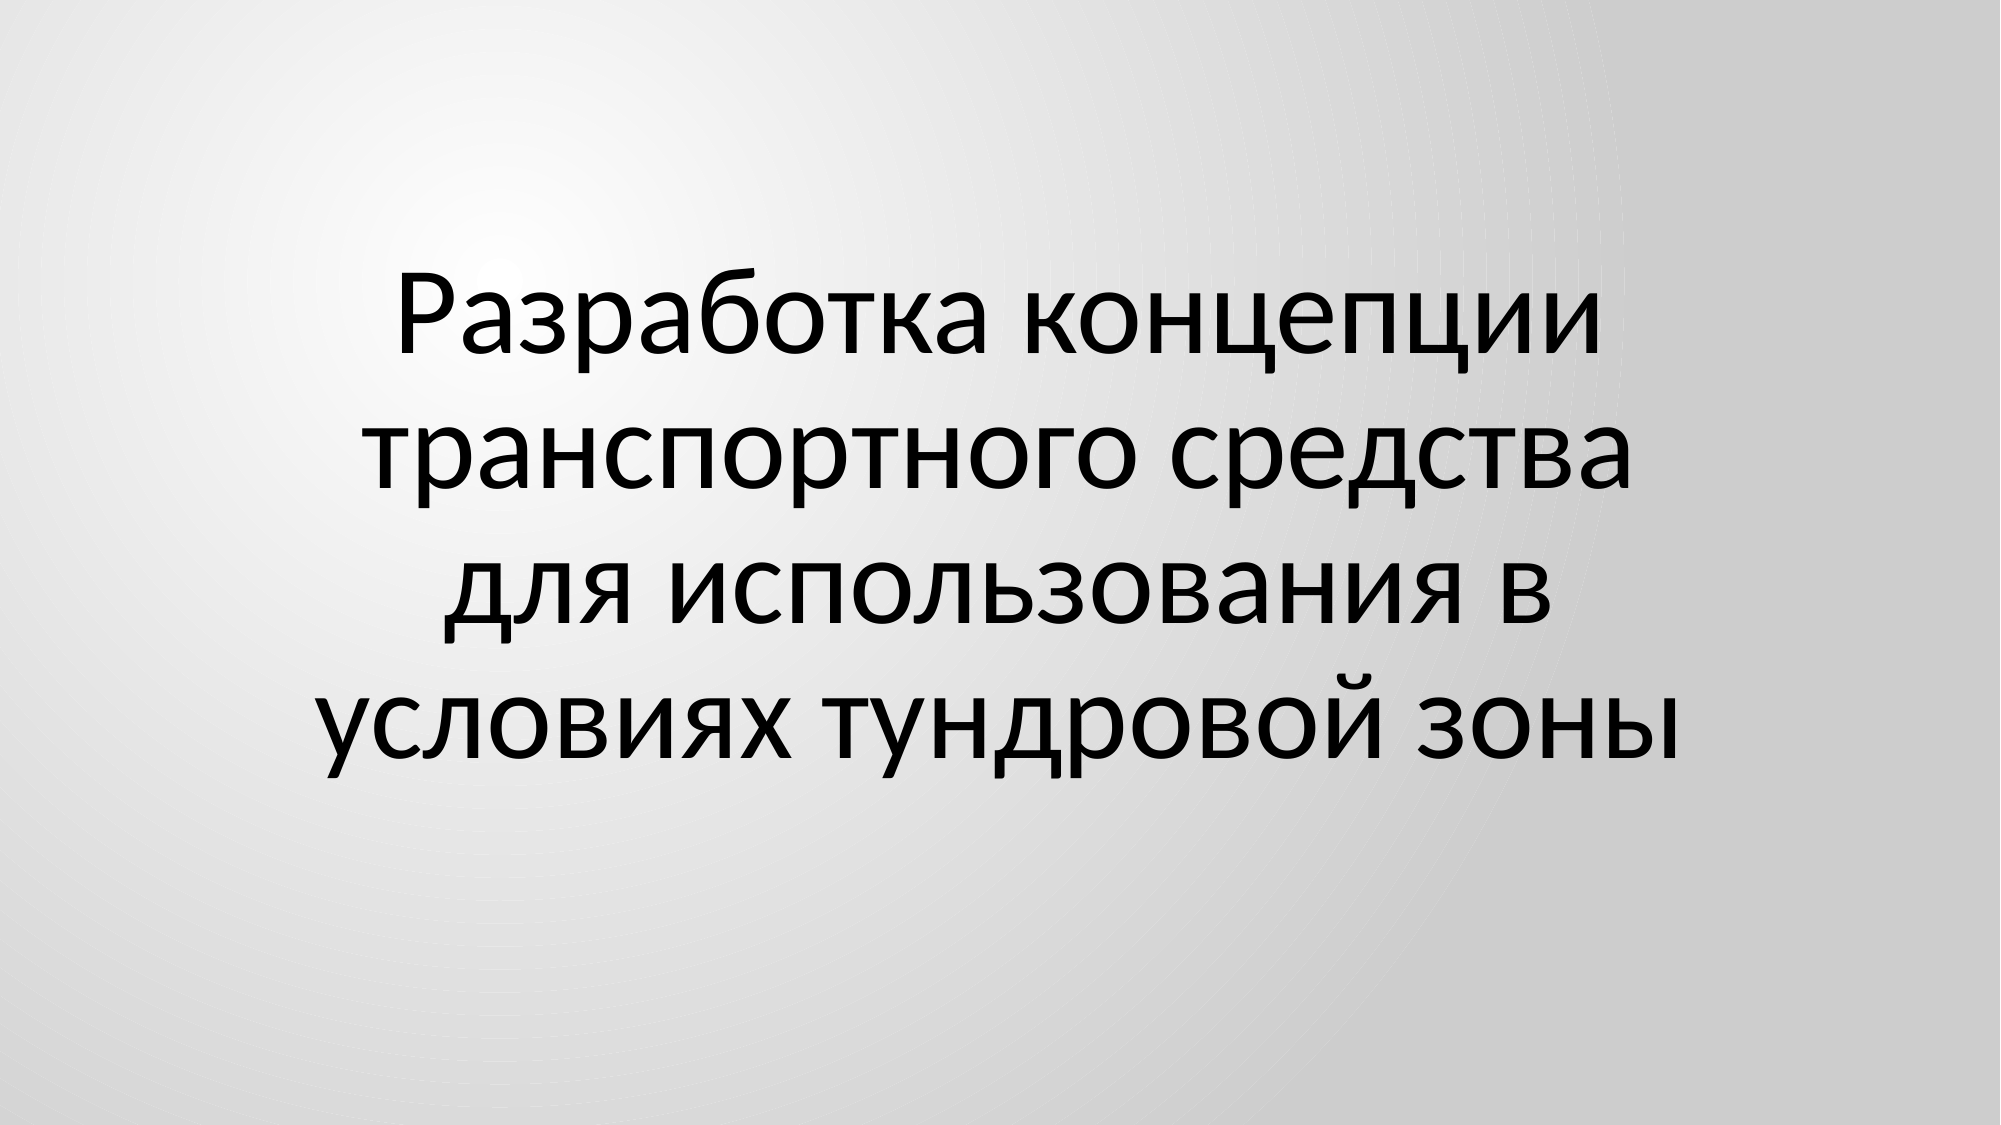

# Разработка концепции транспортного средства для использования в условиях тундровой зоны